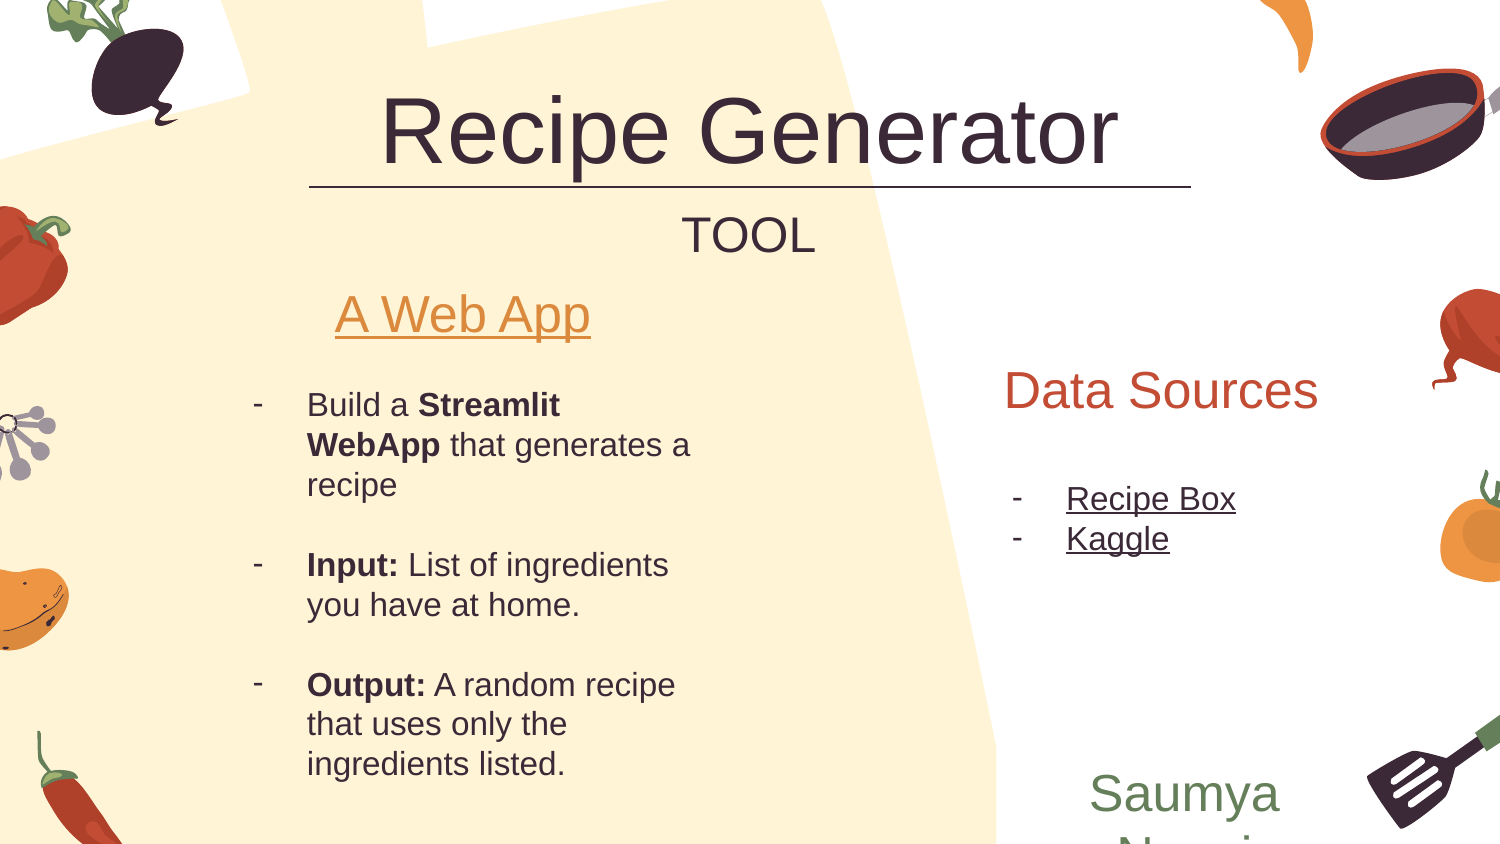

# Recipe Generator
TOOL
A Web App
Data Sources
Build a Streamlit WebApp that generates a recipe

Input: List of ingredients you have at home.

Output: A random recipe that uses only the ingredients listed.
Recipe Box
Kaggle
Saumya Nauni